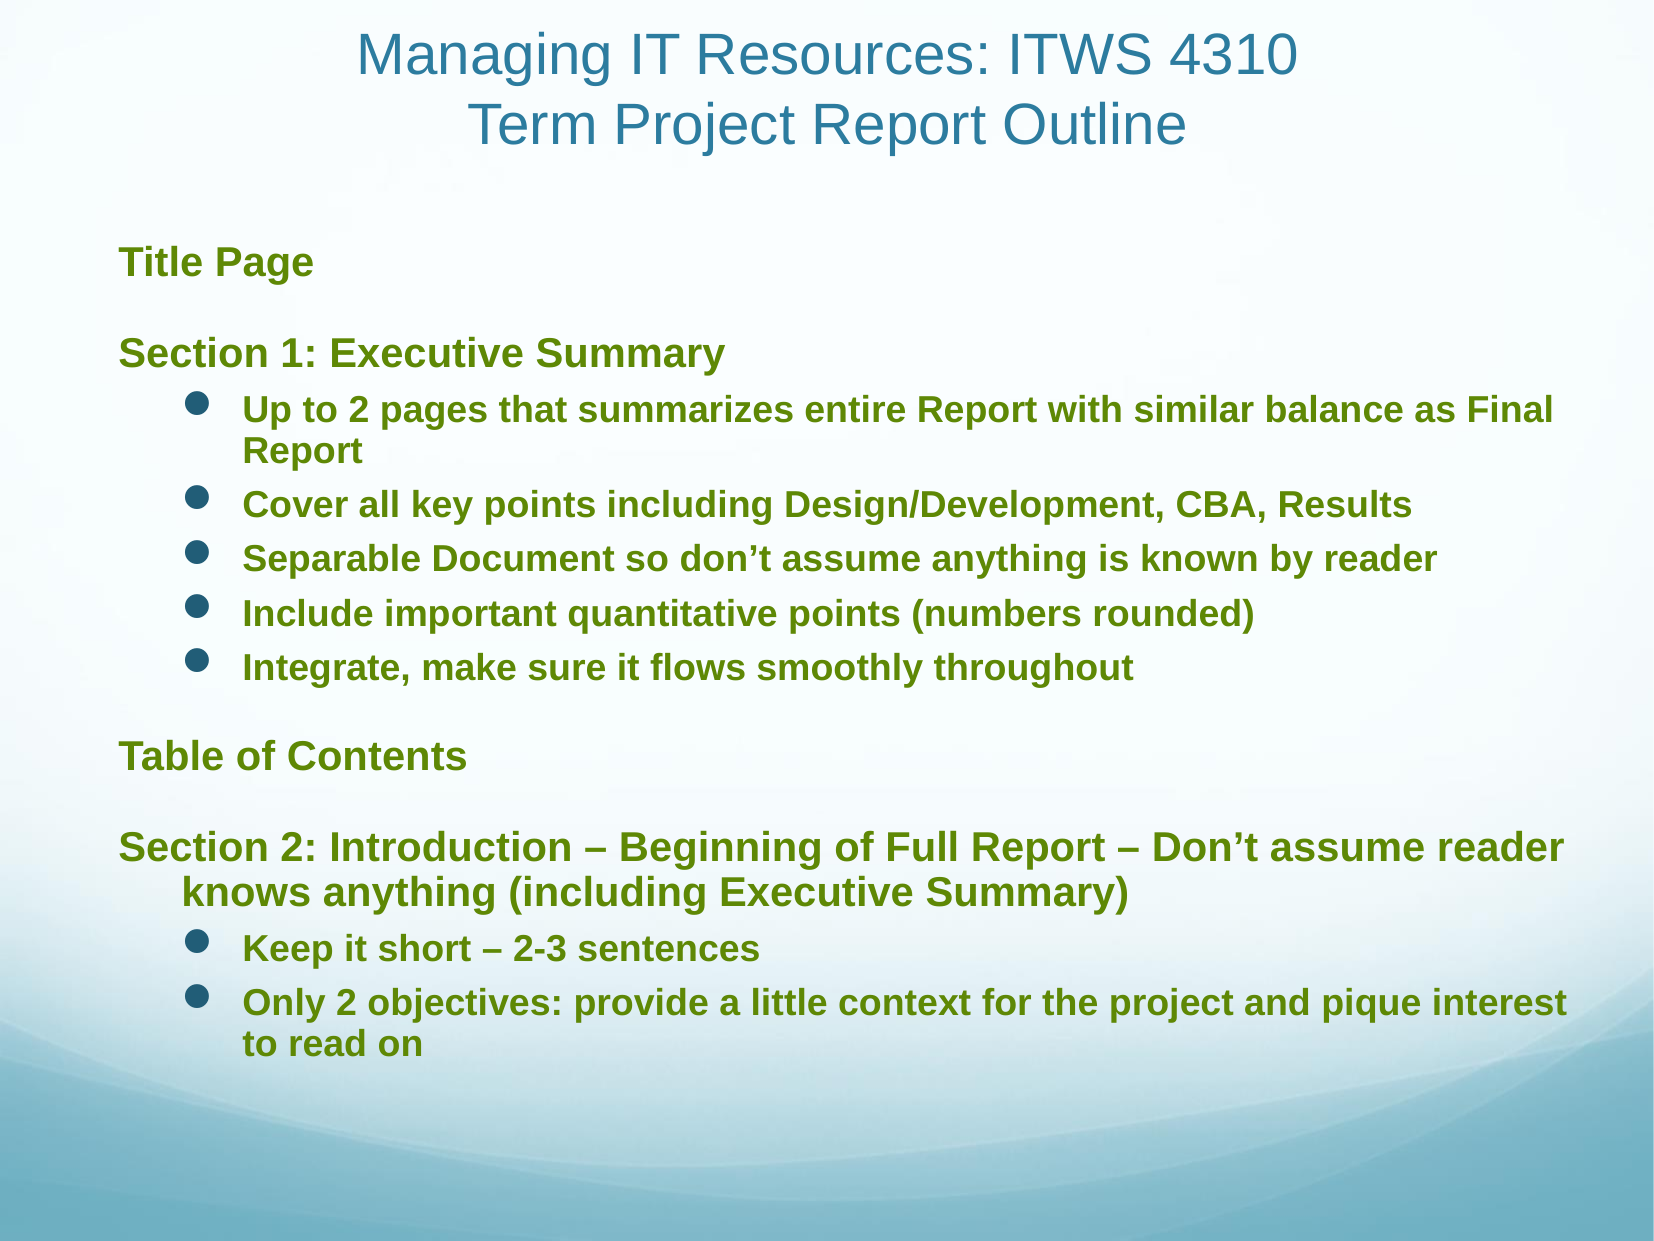

# Managing IT Resources: ITWS 4310 Term Project Report Outline
Title Page
Section 1: Executive Summary
Up to 2 pages that summarizes entire Report with similar balance as Final Report
Cover all key points including Design/Development, CBA, Results
Separable Document so don’t assume anything is known by reader
Include important quantitative points (numbers rounded)
Integrate, make sure it flows smoothly throughout
Table of Contents
Section 2: Introduction – Beginning of Full Report – Don’t assume reader knows anything (including Executive Summary)
Keep it short – 2-3 sentences
Only 2 objectives: provide a little context for the project and pique interest to read on